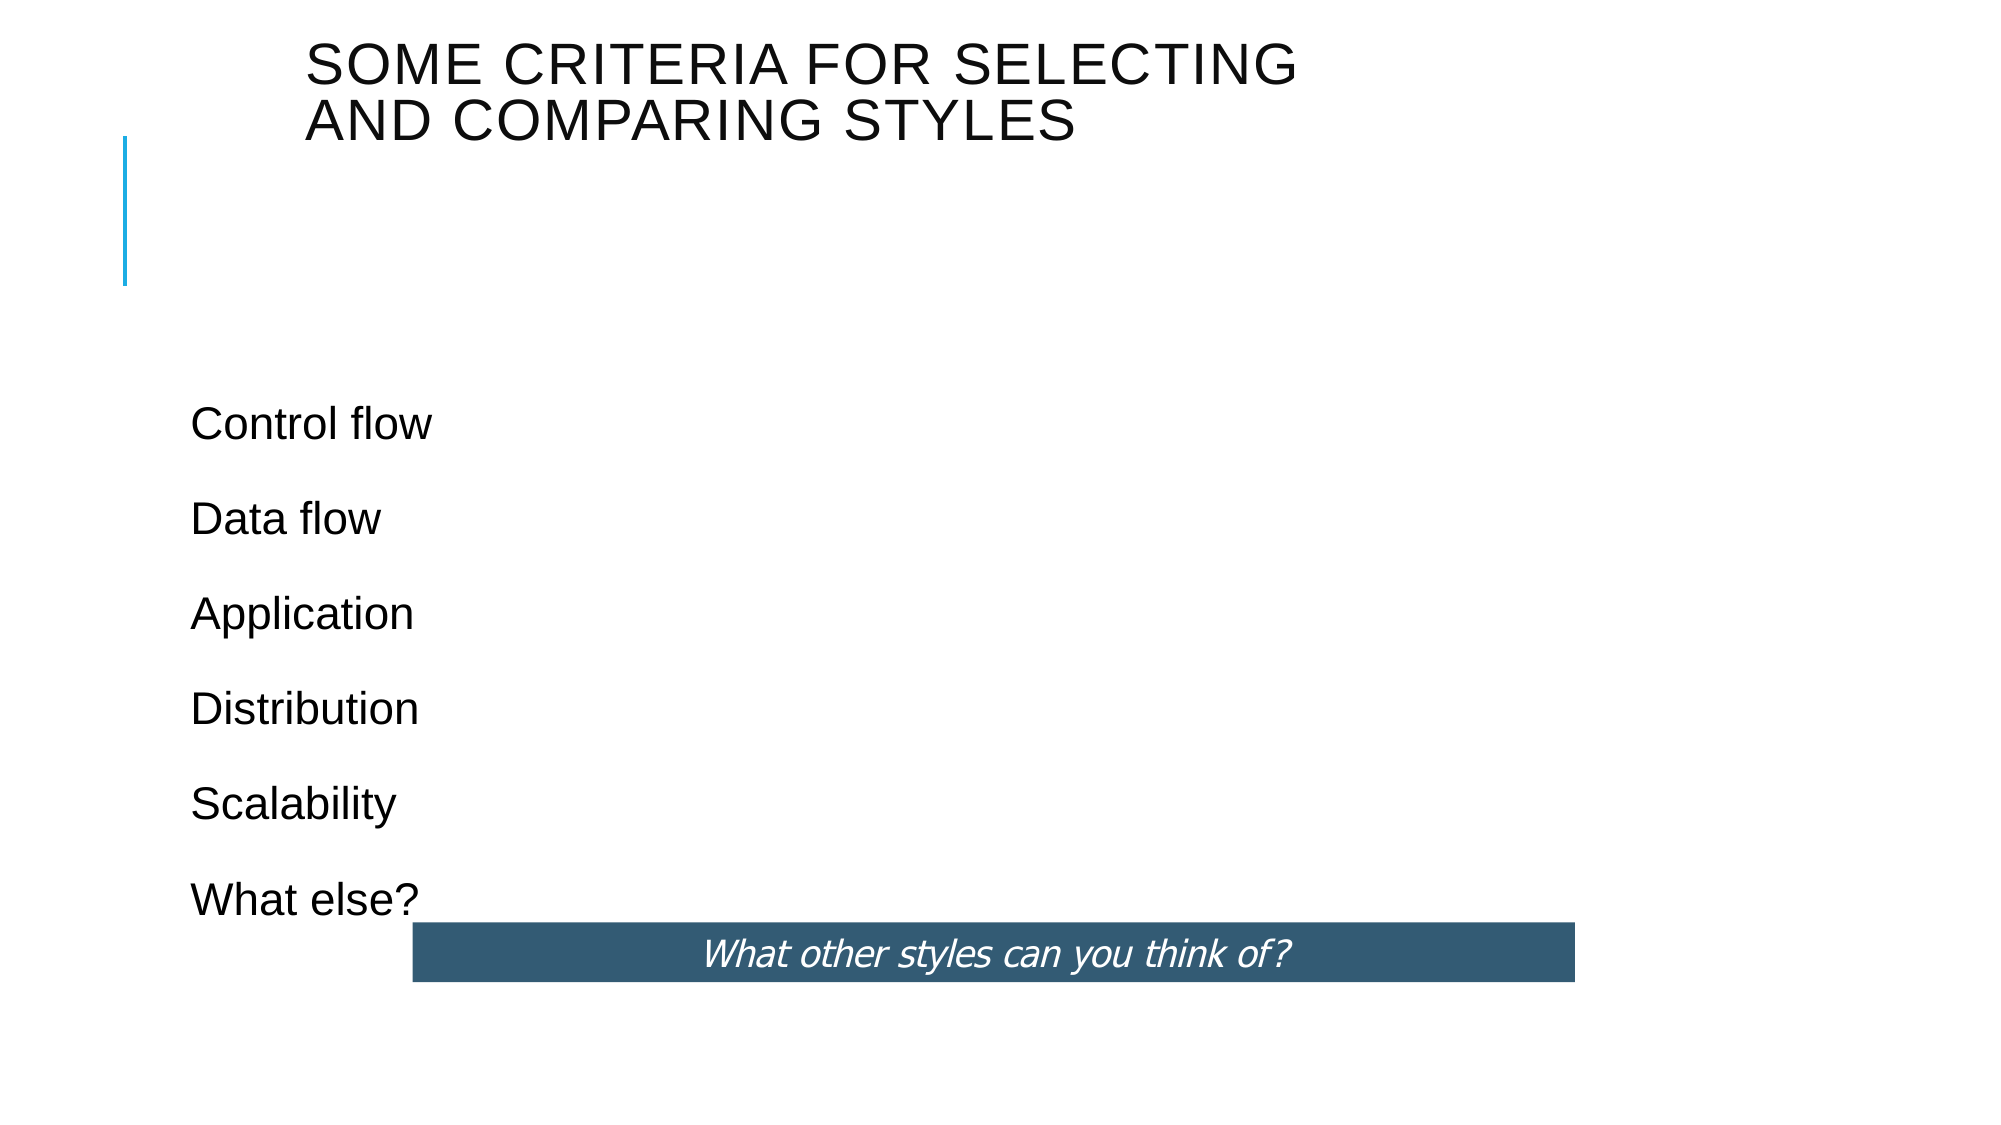

# Some Criteria for Selecting and Comparing Styles
Control flow
Data flow
Application
Distribution
Scalability
What else?
What other styles can you think of?